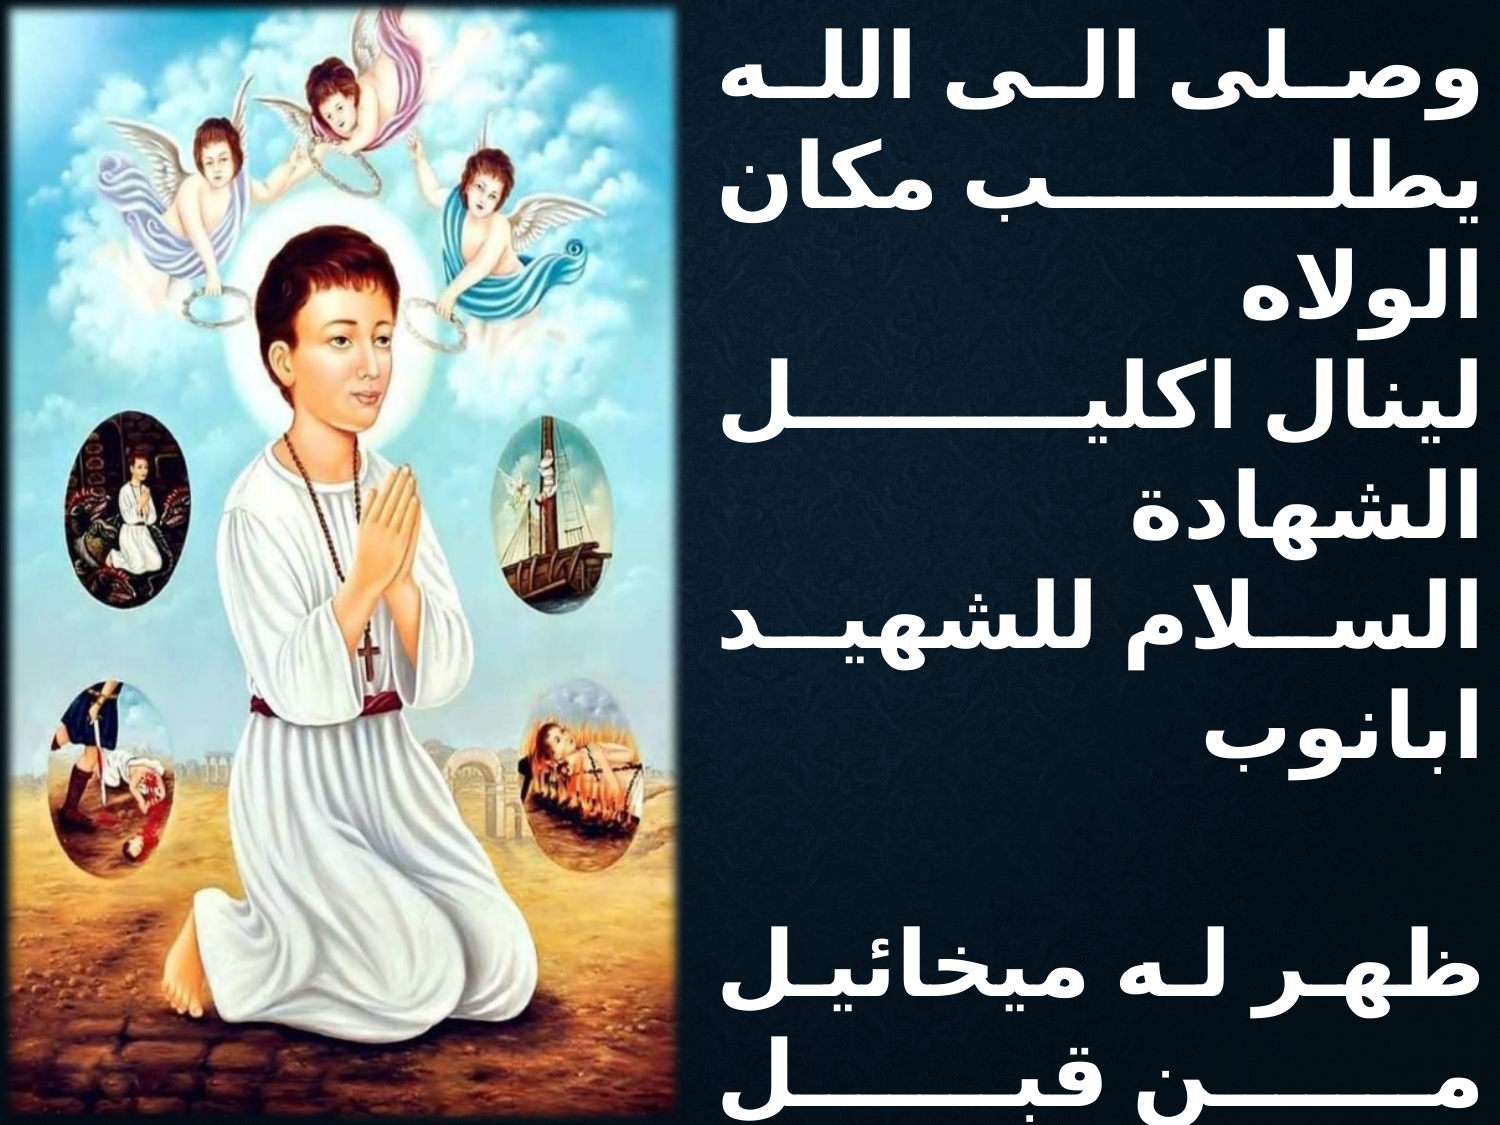

وصلى الى الله
يطلب مكان الولاه
لينال اكليل الشهادة
السلام للشهيد ابانوب
ظهر له ميخائيل
من قبل عمانوئيل
ووعده بالاكاليل
السلام للشهيد ابانوب